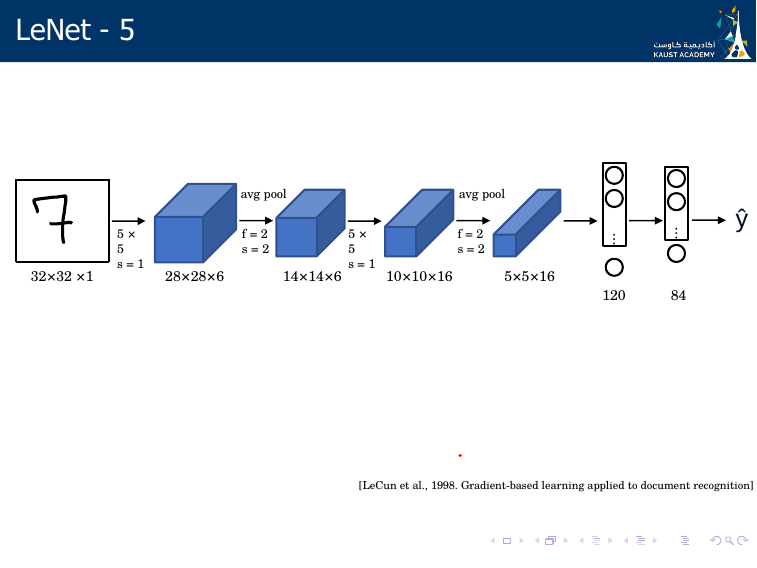

# LeNet - 5

⋮

⋮

avg pool
avg pool

 ŷ

f = 2
s = 2
5 × 5
s = 1
f = 2
s = 2
5 × 5
s = 1

32×32 ×1
14×14×6
28×28×6
10×10×16
5×5×16
84
120

[LeCun et al., 1998. Gradient-based learning applied to document recognition]